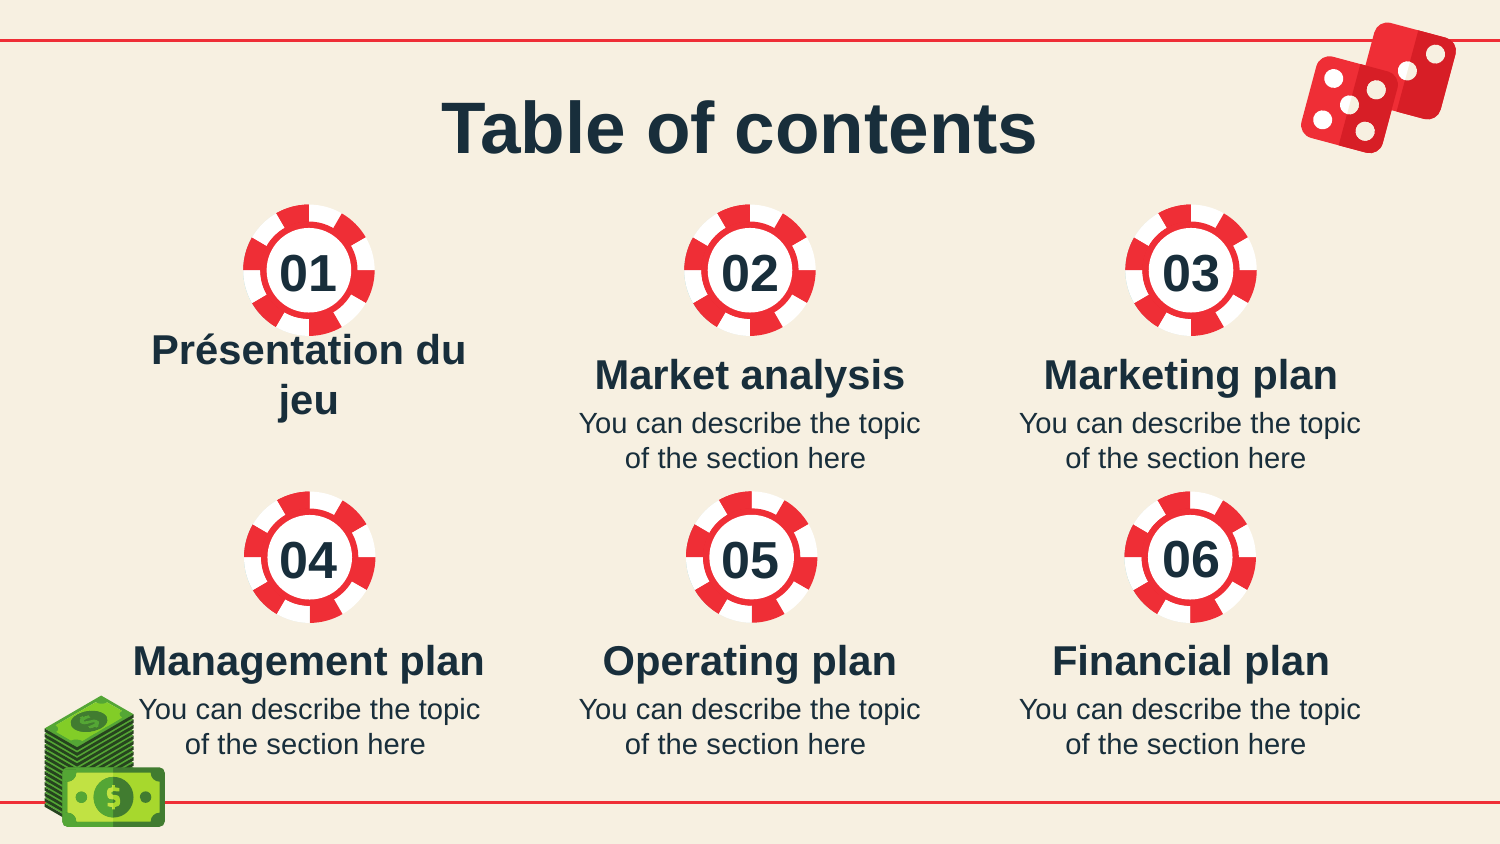

Table of contents

03
# 01
02
Présentation du jeu
Market analysis
Marketing plan
You can describe the topic of the section here
You can describe the topic of the section here

06
04
05
Management plan
Operating plan
Financial plan
You can describe the topic of the section here
You can describe the topic of the section here
You can describe the topic of the section here